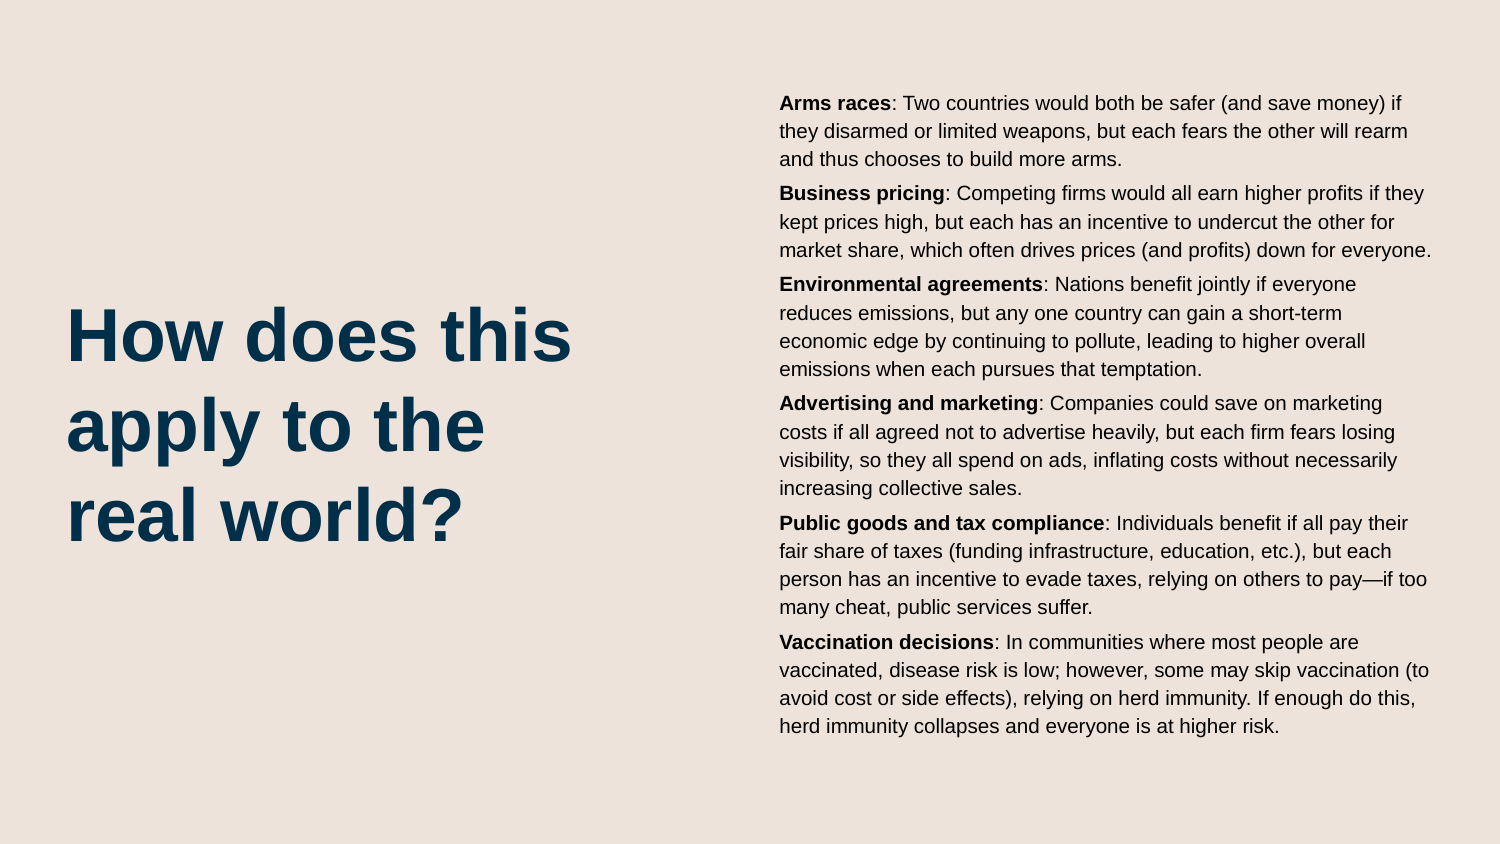

Arms races: Two countries would both be safer (and save money) if they disarmed or limited weapons, but each fears the other will rearm and thus chooses to build more arms.
Business pricing: Competing firms would all earn higher profits if they kept prices high, but each has an incentive to undercut the other for market share, which often drives prices (and profits) down for everyone.
Environmental agreements: Nations benefit jointly if everyone reduces emissions, but any one country can gain a short‐term economic edge by continuing to pollute, leading to higher overall emissions when each pursues that temptation.
Advertising and marketing: Companies could save on marketing costs if all agreed not to advertise heavily, but each firm fears losing visibility, so they all spend on ads, inflating costs without necessarily increasing collective sales.
Public goods and tax compliance: Individuals benefit if all pay their fair share of taxes (funding infrastructure, education, etc.), but each person has an incentive to evade taxes, relying on others to pay—if too many cheat, public services suffer.
Vaccination decisions: In communities where most people are vaccinated, disease risk is low; however, some may skip vaccination (to avoid cost or side effects), relying on herd immunity. If enough do this, herd immunity collapses and everyone is at higher risk.

# How does this apply to the real world?